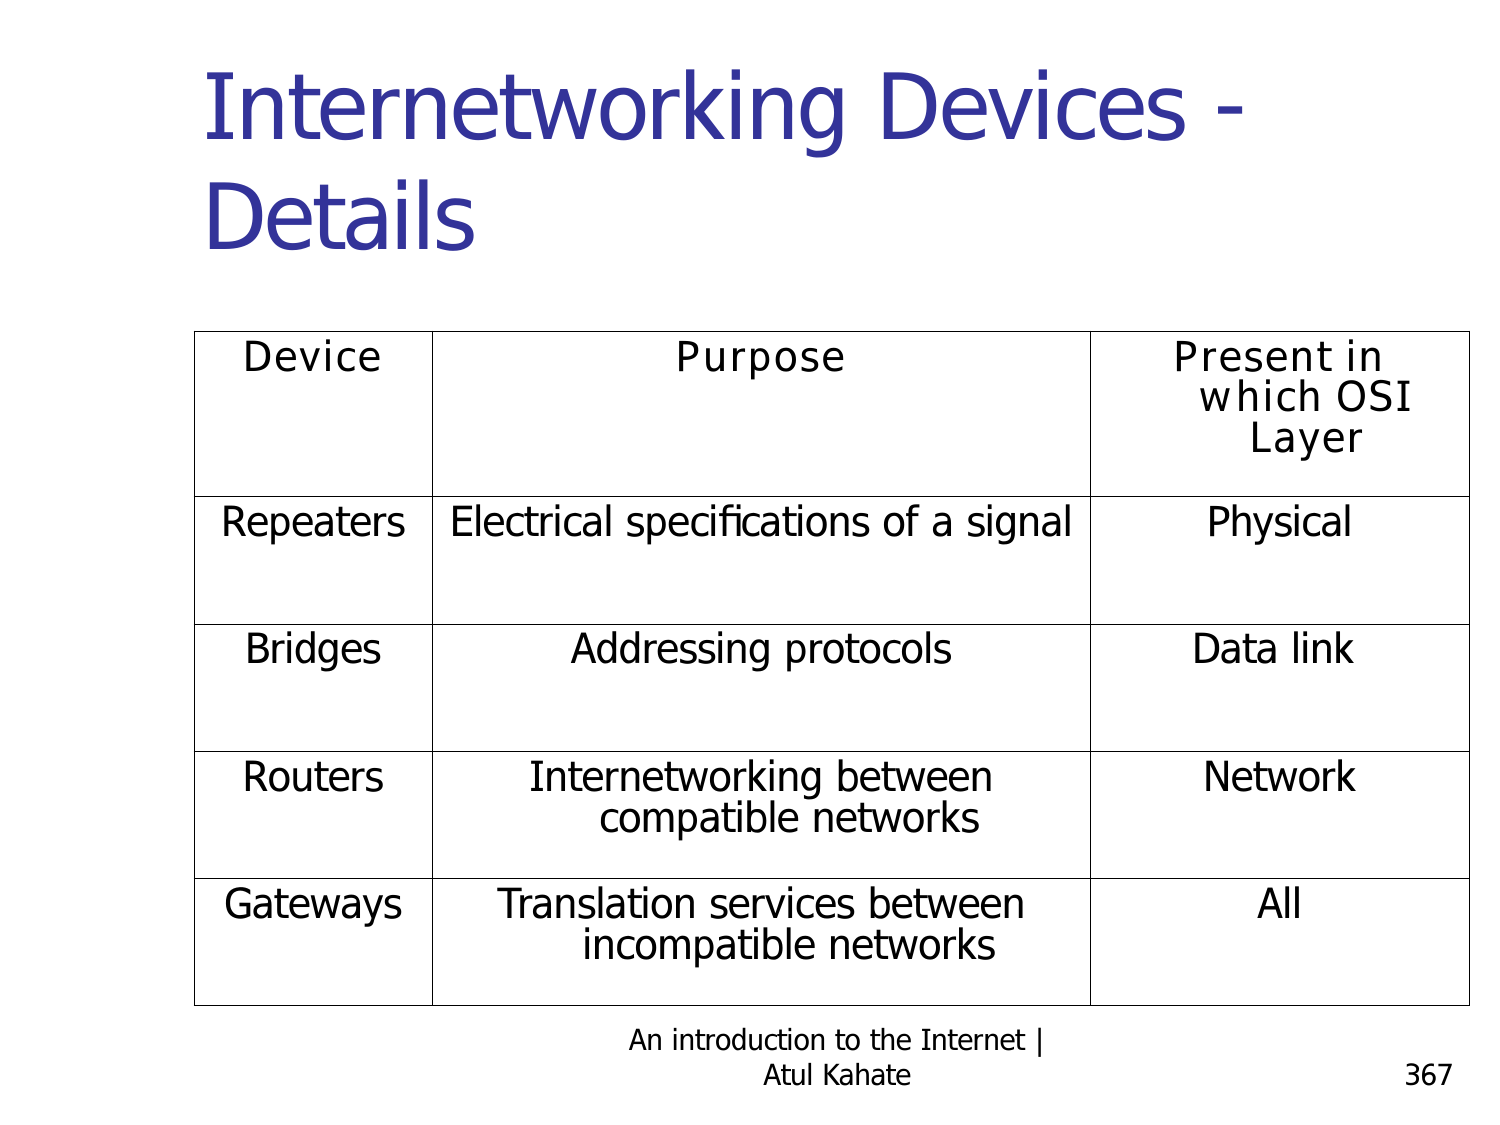

Internetworking Devices - Details
| Device | Purpose | Present in which OSI Layer |
| --- | --- | --- |
| Repeaters | Electrical specifications of a signal | Physical |
| Bridges | Addressing protocols | Data link |
| Routers | Internetworking between compatible networks | Network |
| Gateways | Translation services between incompatible networks | All |
An introduction to the Internet | Atul Kahate
367